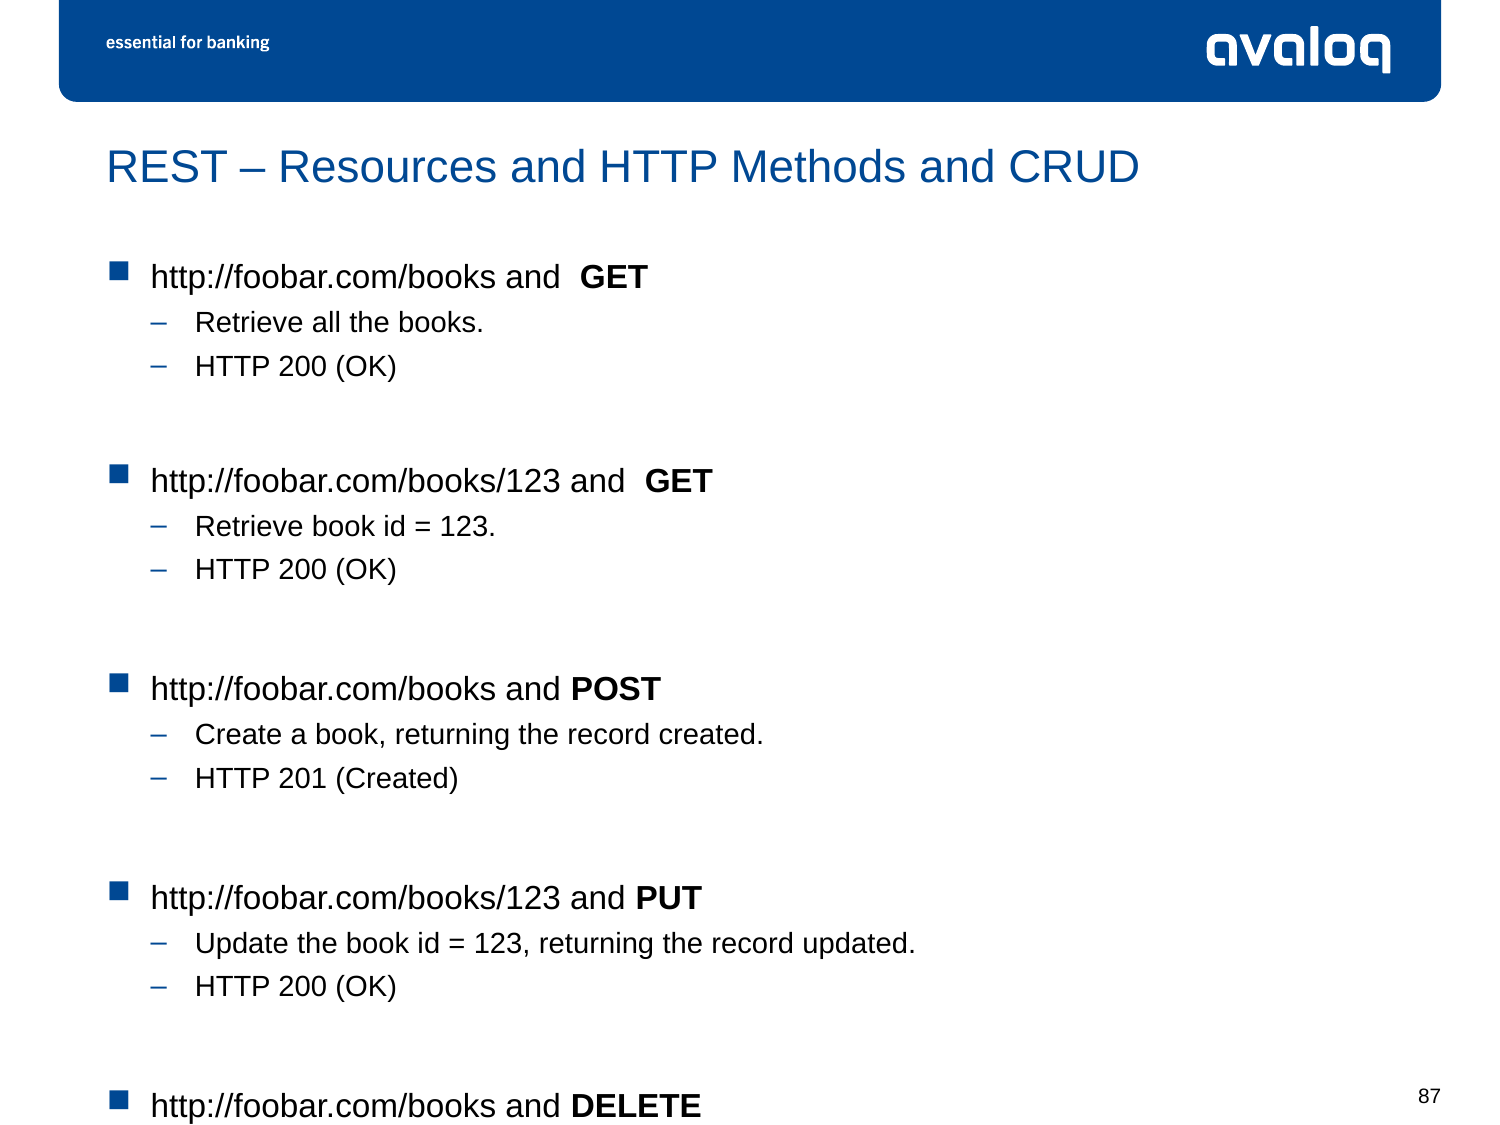

# REST – Resources and HTTP Methods and CRUD
http://foobar.com/books and  GET
Retrieve all the books.
HTTP 200 (OK)

http://foobar.com/books/123 and  GET
Retrieve book id = 123.
HTTP 200 (OK)

http://foobar.com/books and POST
Create a book, returning the record created.
HTTP 201 (Created)

http://foobar.com/books/123 and PUT
Update the book id = 123, returning the record updated.
HTTP 200 (OK)

http://foobar.com/books and DELETE
Delete the book id = 123.
HTTP 204 (No Content)
87